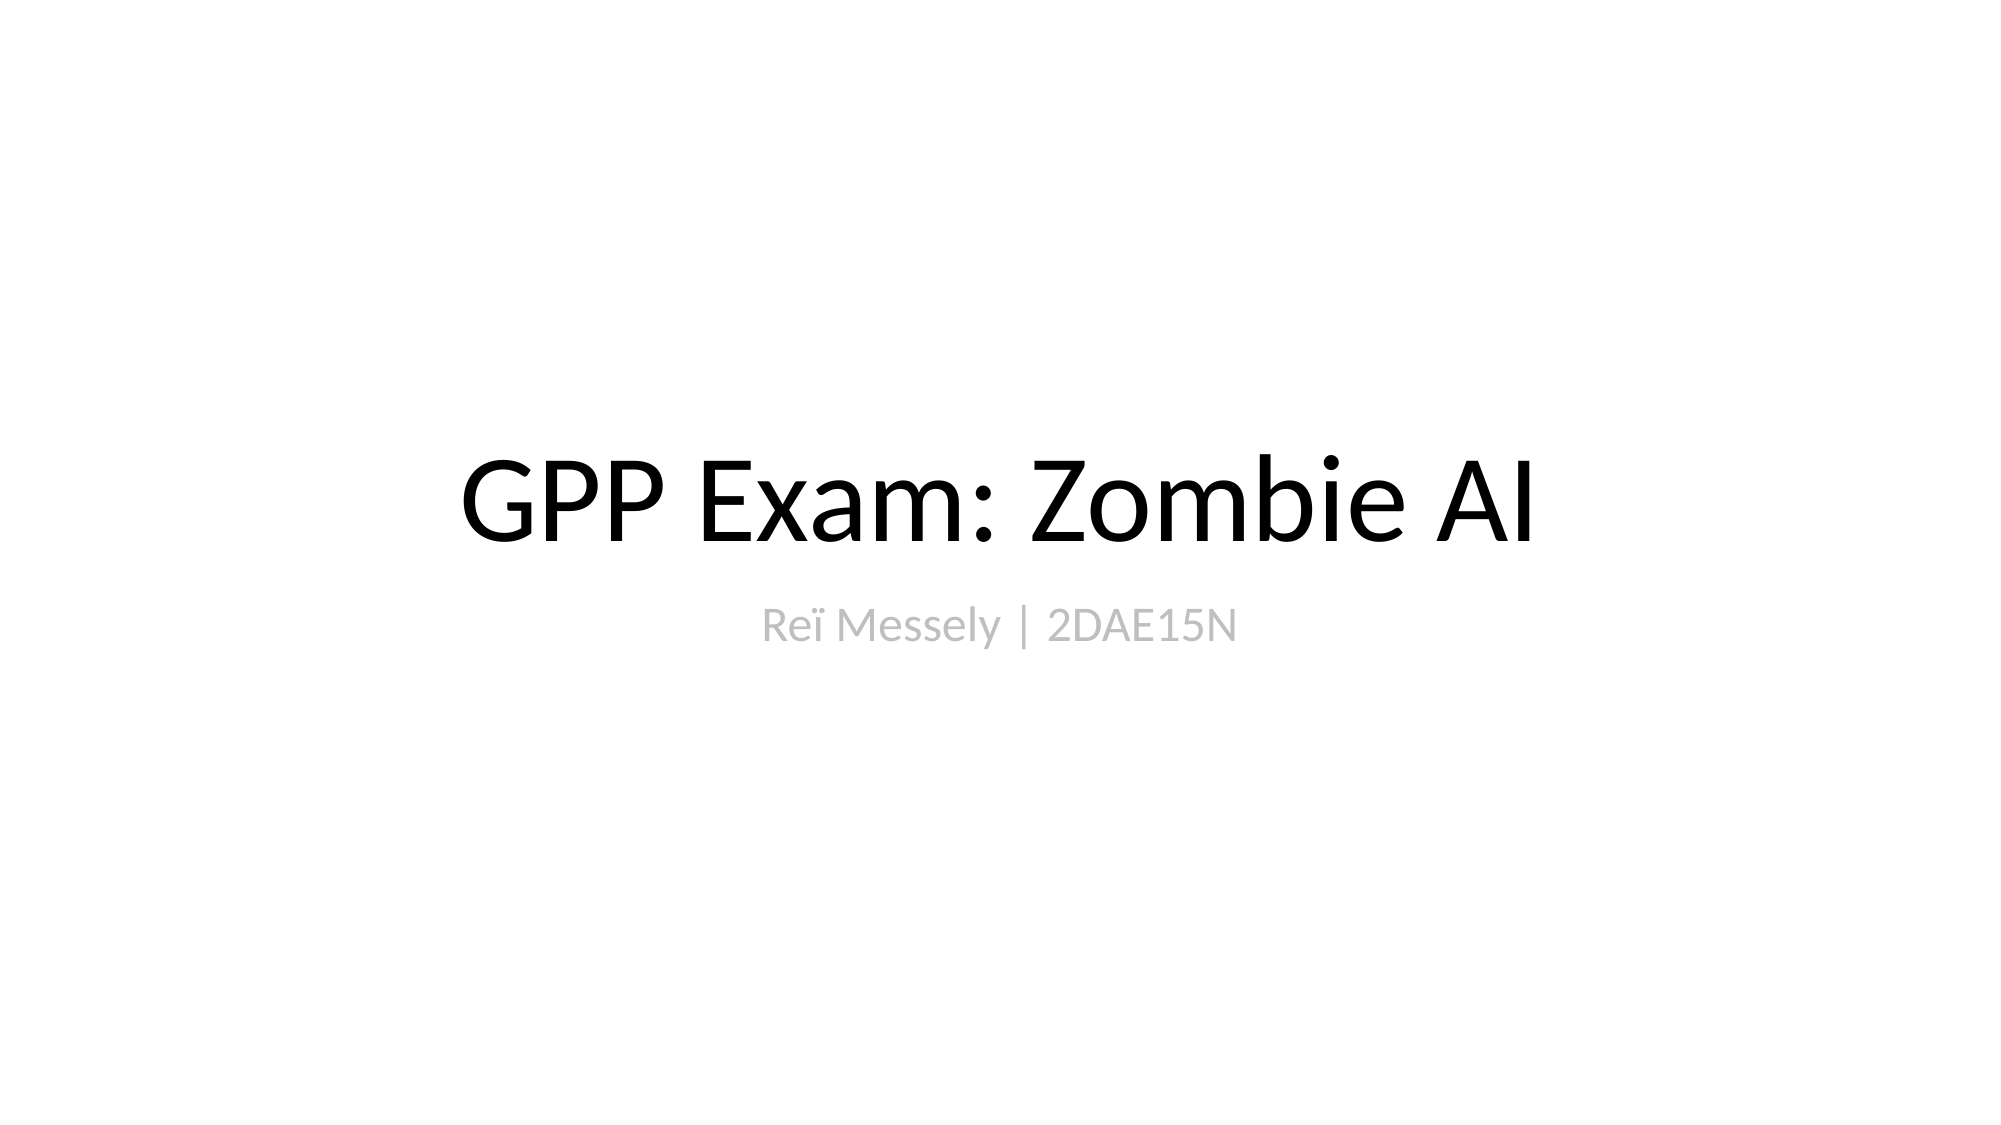

# GPP Exam: Zombie AI
Reï Messely | 2DAE15N